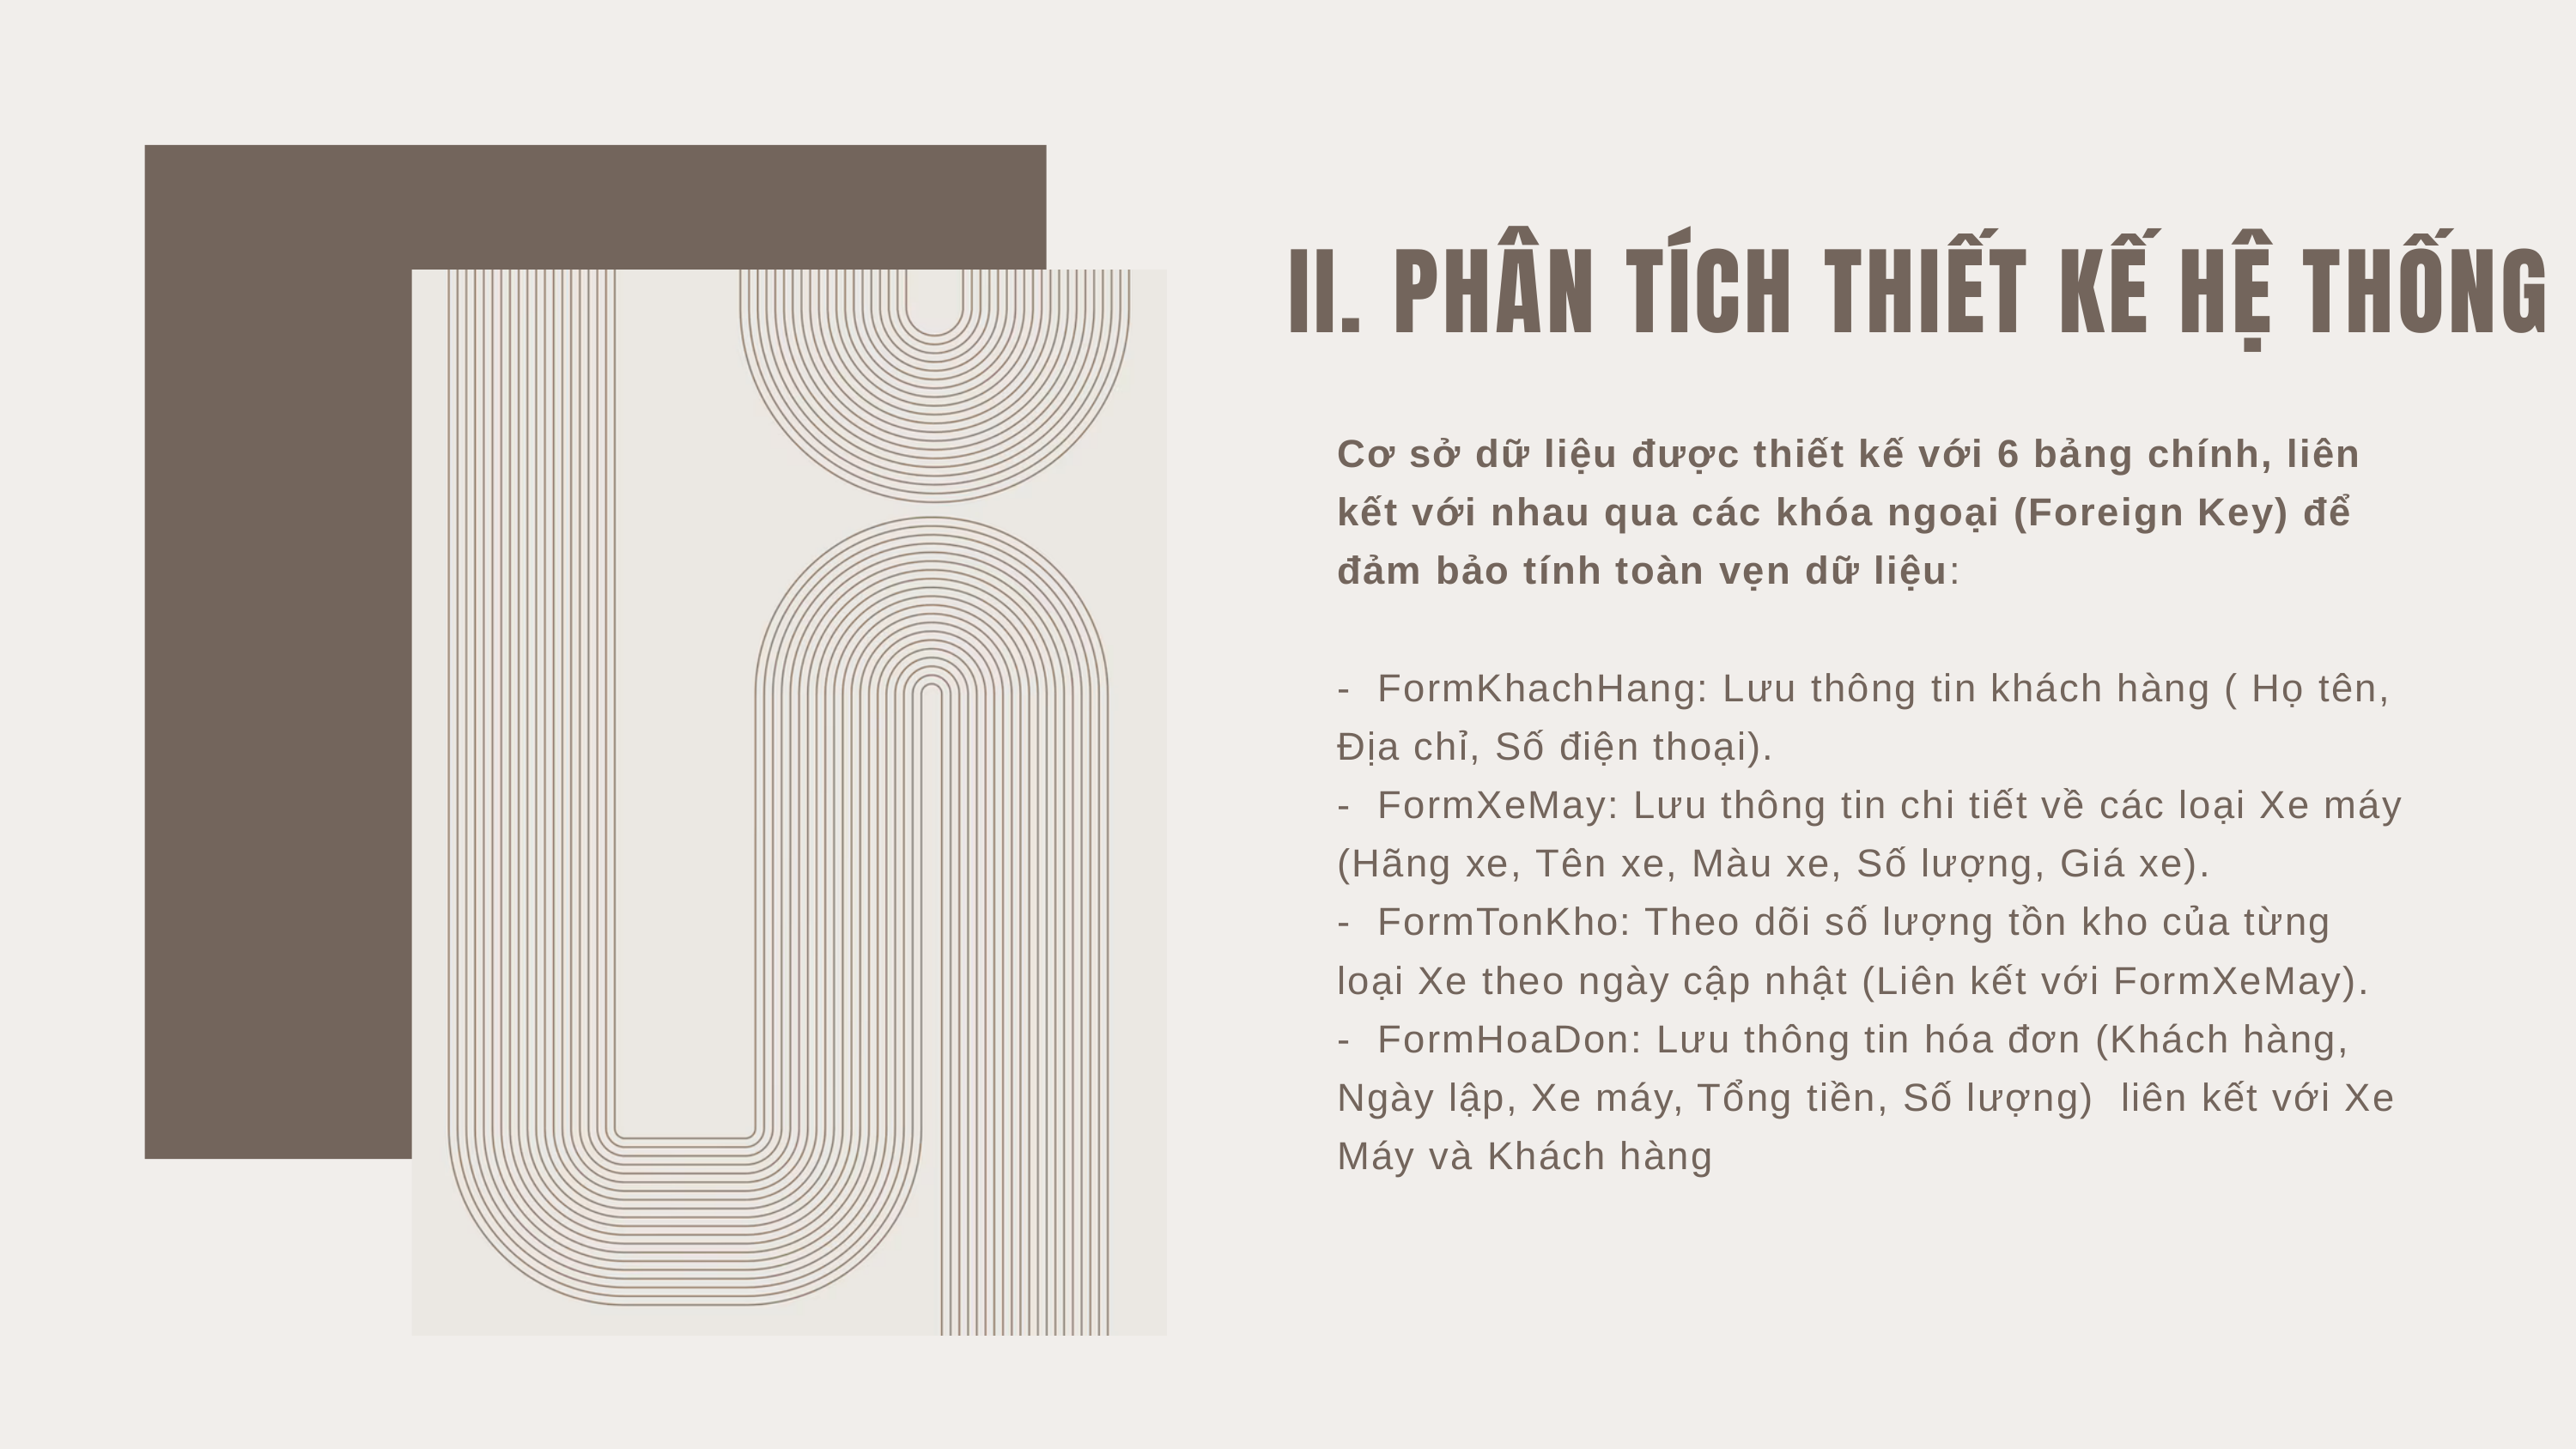

II. PHÂN TÍCH THIẾT KẾ HỆ THỐNG
Cơ sở dữ liệu được thiết kế với 6 bảng chính, liên kết với nhau qua các khóa ngoại (Foreign Key) để đảm bảo tính toàn vẹn dữ liệu:

-  FormKhachHang: Lưu thông tin khách hàng ( Họ tên, Địa chỉ, Số điện thoại).
-  FormXeMay: Lưu thông tin chi tiết về các loại Xe máy (Hãng xe, Tên xe, Màu xe, Số lượng, Giá xe).
-  FormTonKho: Theo dõi số lượng tồn kho của từng loại Xe theo ngày cập nhật (Liên kết với FormXeMay).
-  FormHoaDon: Lưu thông tin hóa đơn (Khách hàng, Ngày lập, Xe máy, Tổng tiền, Số lượng)  liên kết với Xe Máy và Khách hàng